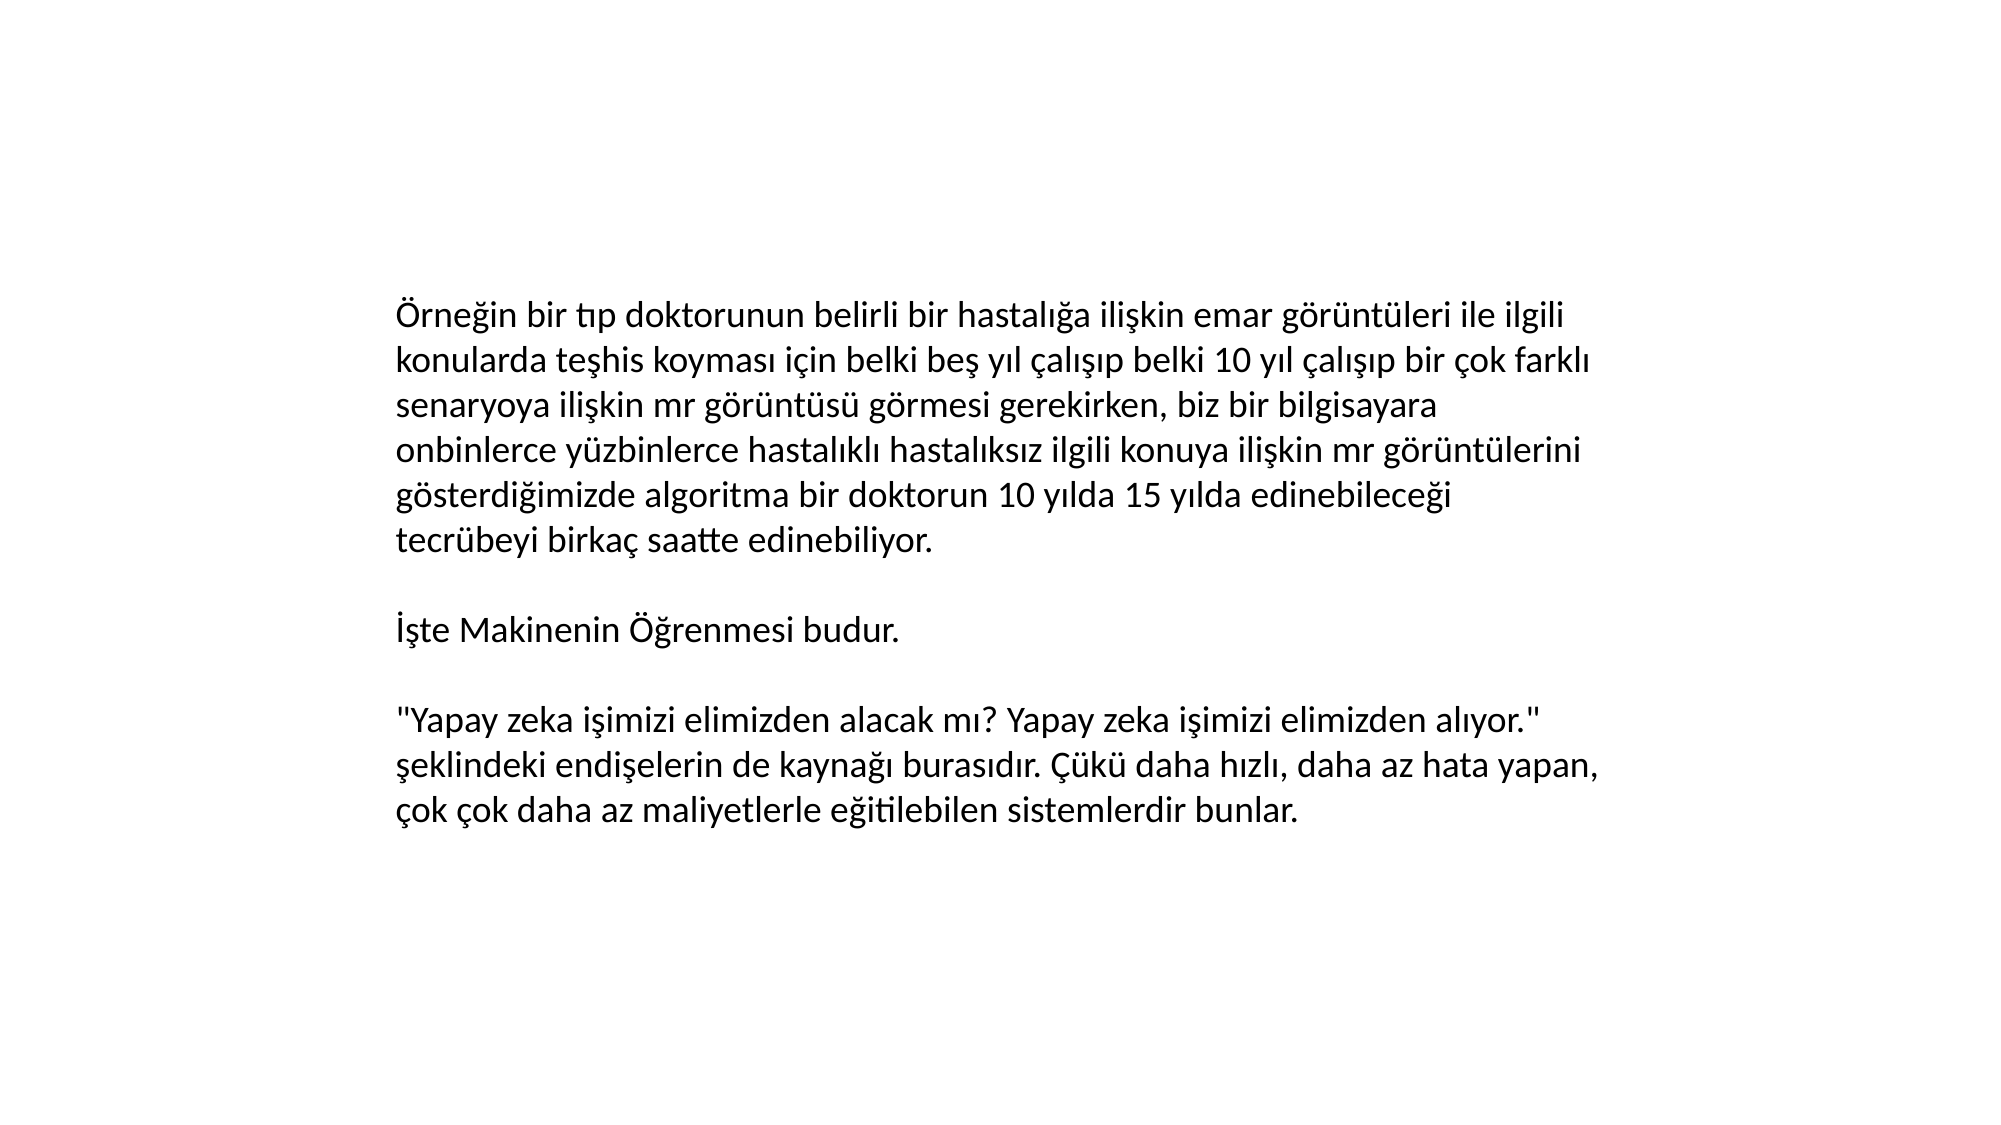

Örneğin bir tıp doktorunun belirli bir hastalığa ilişkin emar görüntüleri ile ilgili konularda teşhis koyması için belki beş yıl çalışıp belki 10 yıl çalışıp bir çok farklı senaryoya ilişkin mr görüntüsü görmesi gerekirken, biz bir bilgisayara onbinlerce yüzbinlerce hastalıklı hastalıksız ilgili konuya ilişkin mr görüntülerini gösterdiğimizde algoritma bir doktorun 10 yılda 15 yılda edinebileceği tecrübeyi birkaç saatte edinebiliyor.

İşte Makinenin Öğrenmesi budur.

"Yapay zeka işimizi elimizden alacak mı? Yapay zeka işimizi elimizden alıyor." şeklindeki endişelerin de kaynağı burasıdır. Çükü daha hızlı, daha az hata yapan, çok çok daha az maliyetlerle eğitilebilen sistemlerdir bunlar.